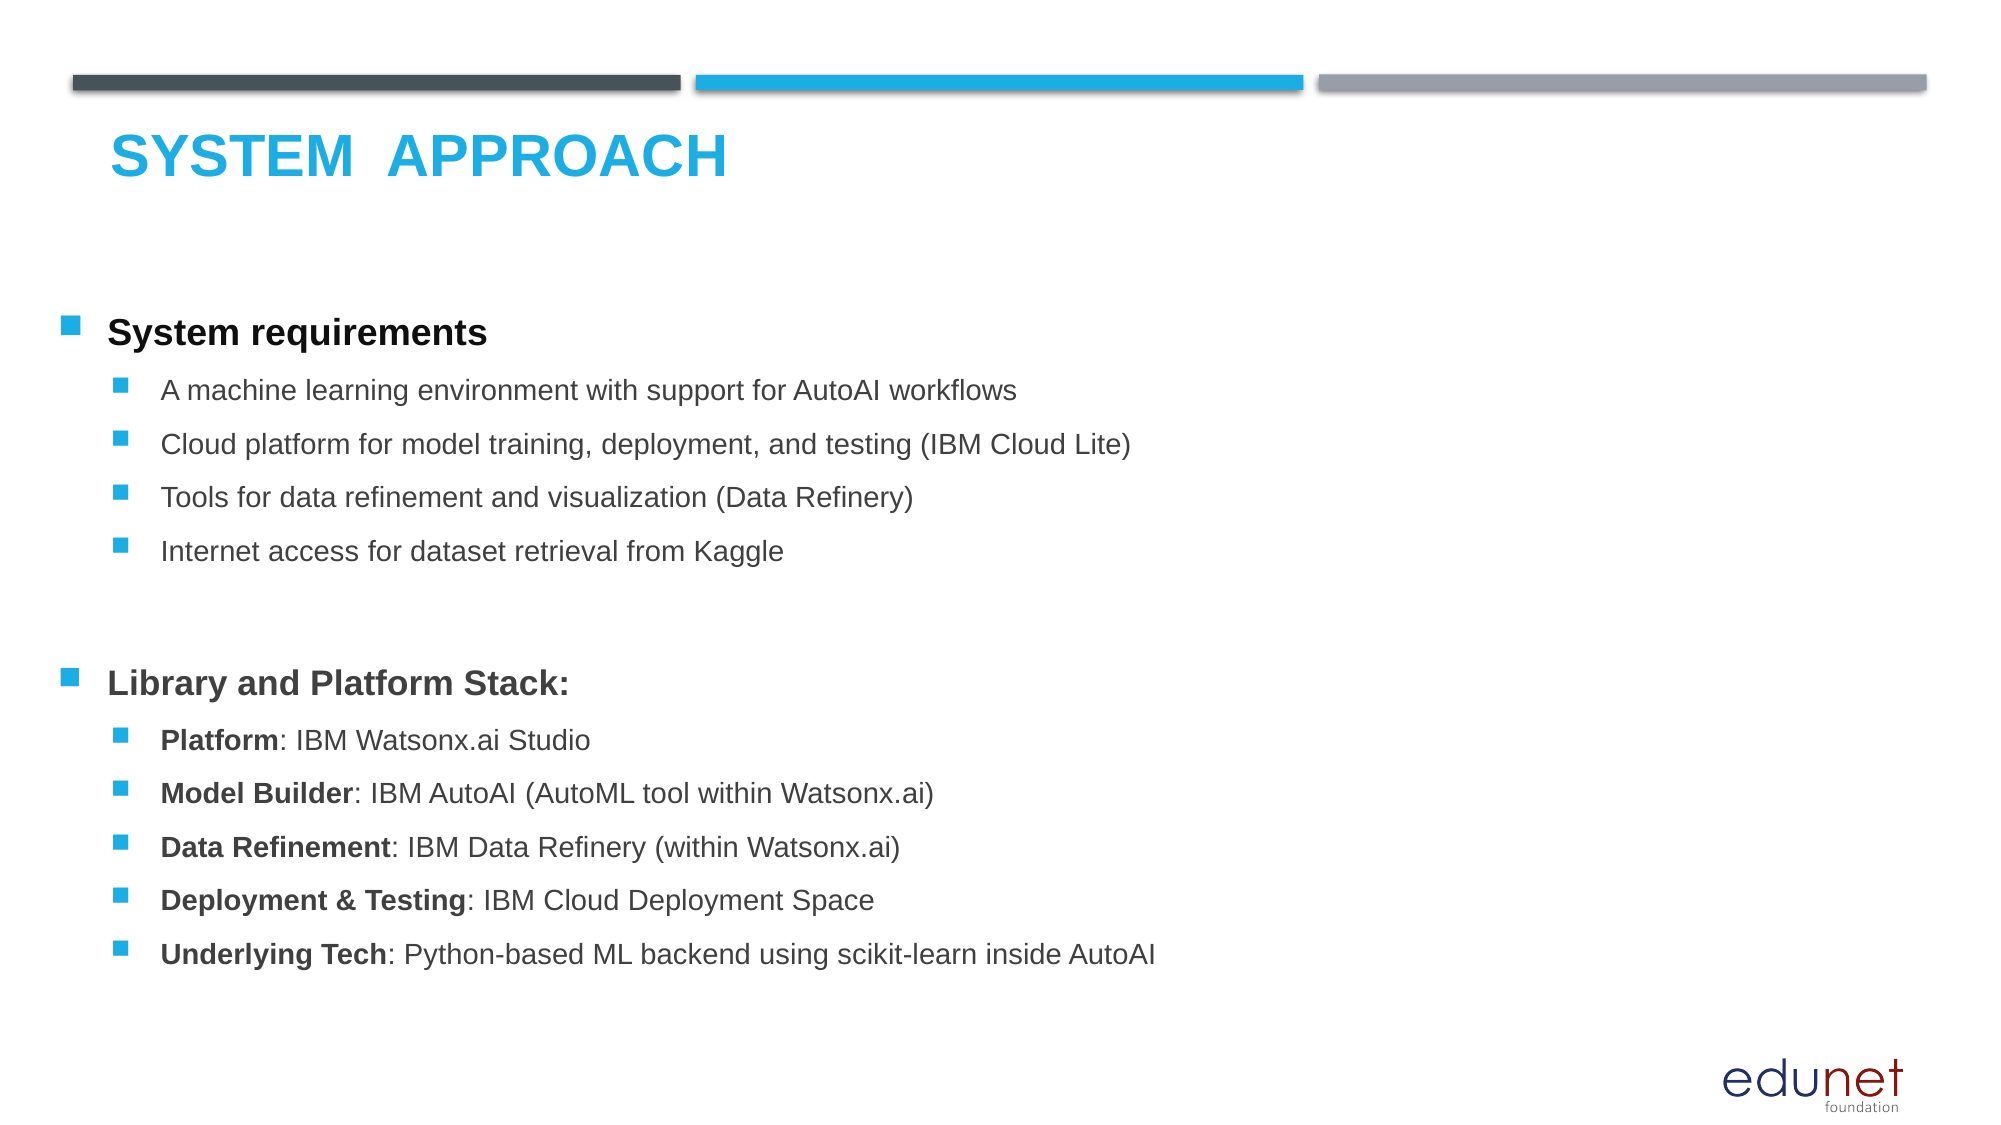

# System  Approach
System requirements
A machine learning environment with support for AutoAI workflows
Cloud platform for model training, deployment, and testing (IBM Cloud Lite)
Tools for data refinement and visualization (Data Refinery)
Internet access for dataset retrieval from Kaggle

Library and Platform Stack:
Platform: IBM Watsonx.ai Studio
Model Builder: IBM AutoAI (AutoML tool within Watsonx.ai)
Data Refinement: IBM Data Refinery (within Watsonx.ai)
Deployment & Testing: IBM Cloud Deployment Space
Underlying Tech: Python-based ML backend using scikit-learn inside AutoAI